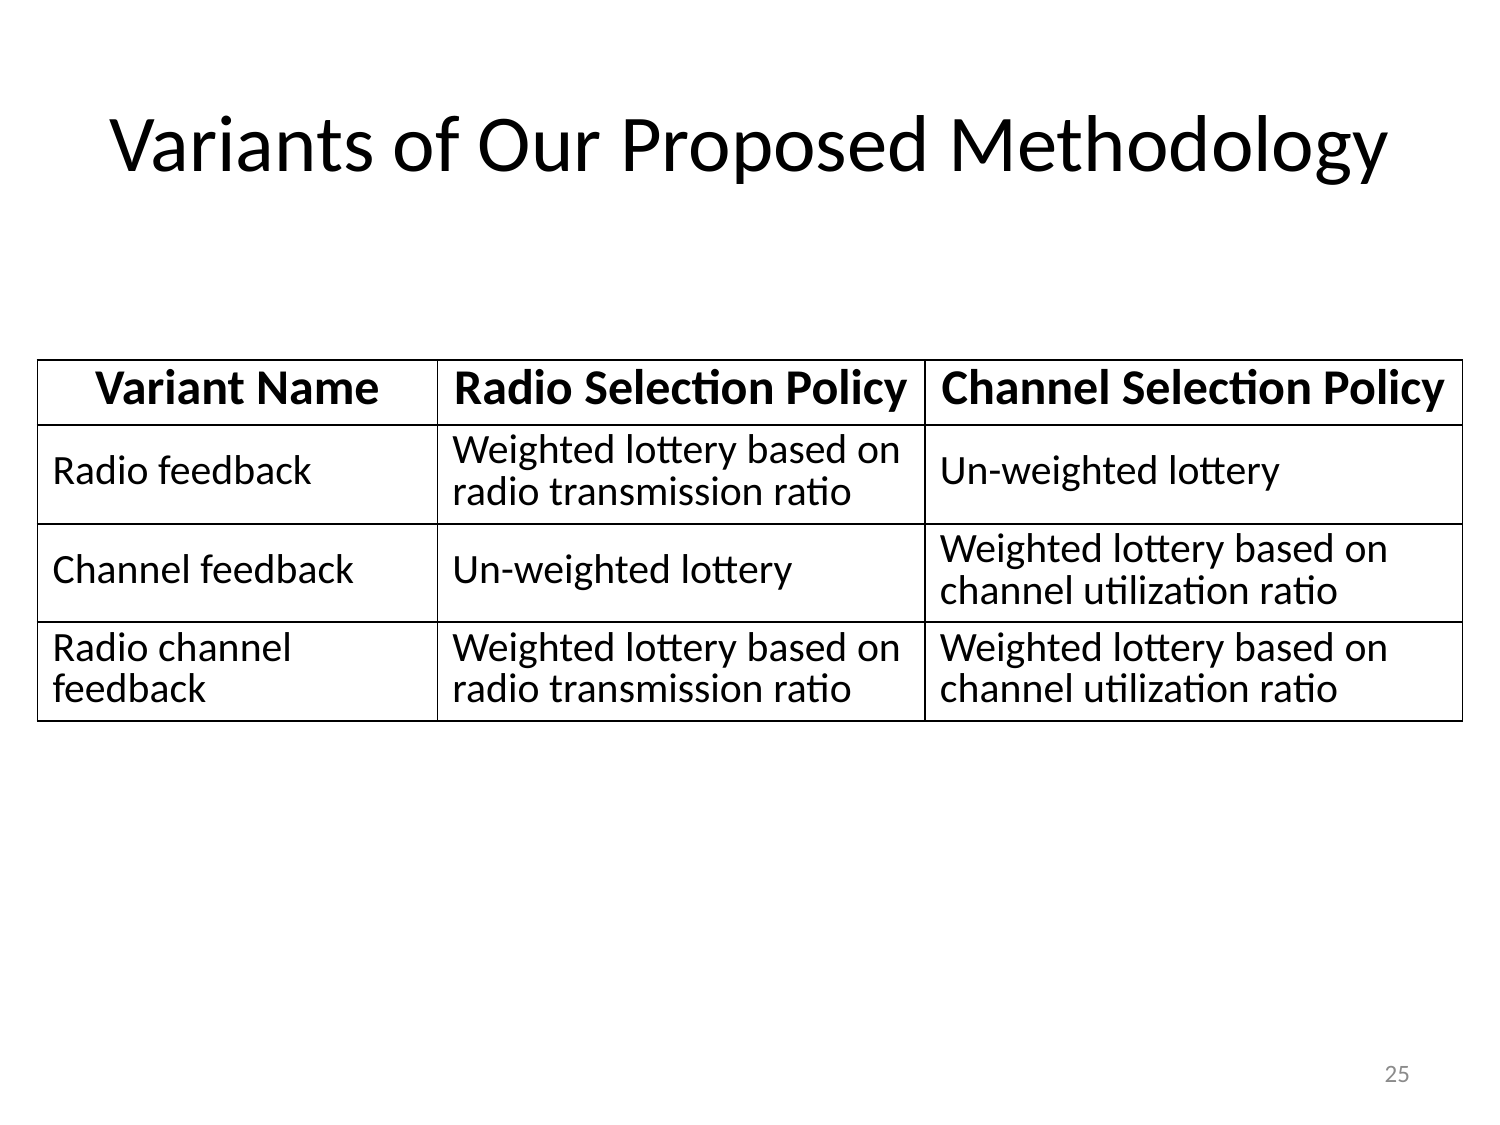

# Variants of Our Proposed Methodology
| Variant Name | Radio Selection Policy | Channel Selection Policy |
| --- | --- | --- |
| Radio feedback | Weighted lottery based on radio transmission ratio | Un-weighted lottery |
| Channel feedback | Un-weighted lottery | Weighted lottery based on channel utilization ratio |
| Radio channel feedback | Weighted lottery based on radio transmission ratio | Weighted lottery based on channel utilization ratio |
25